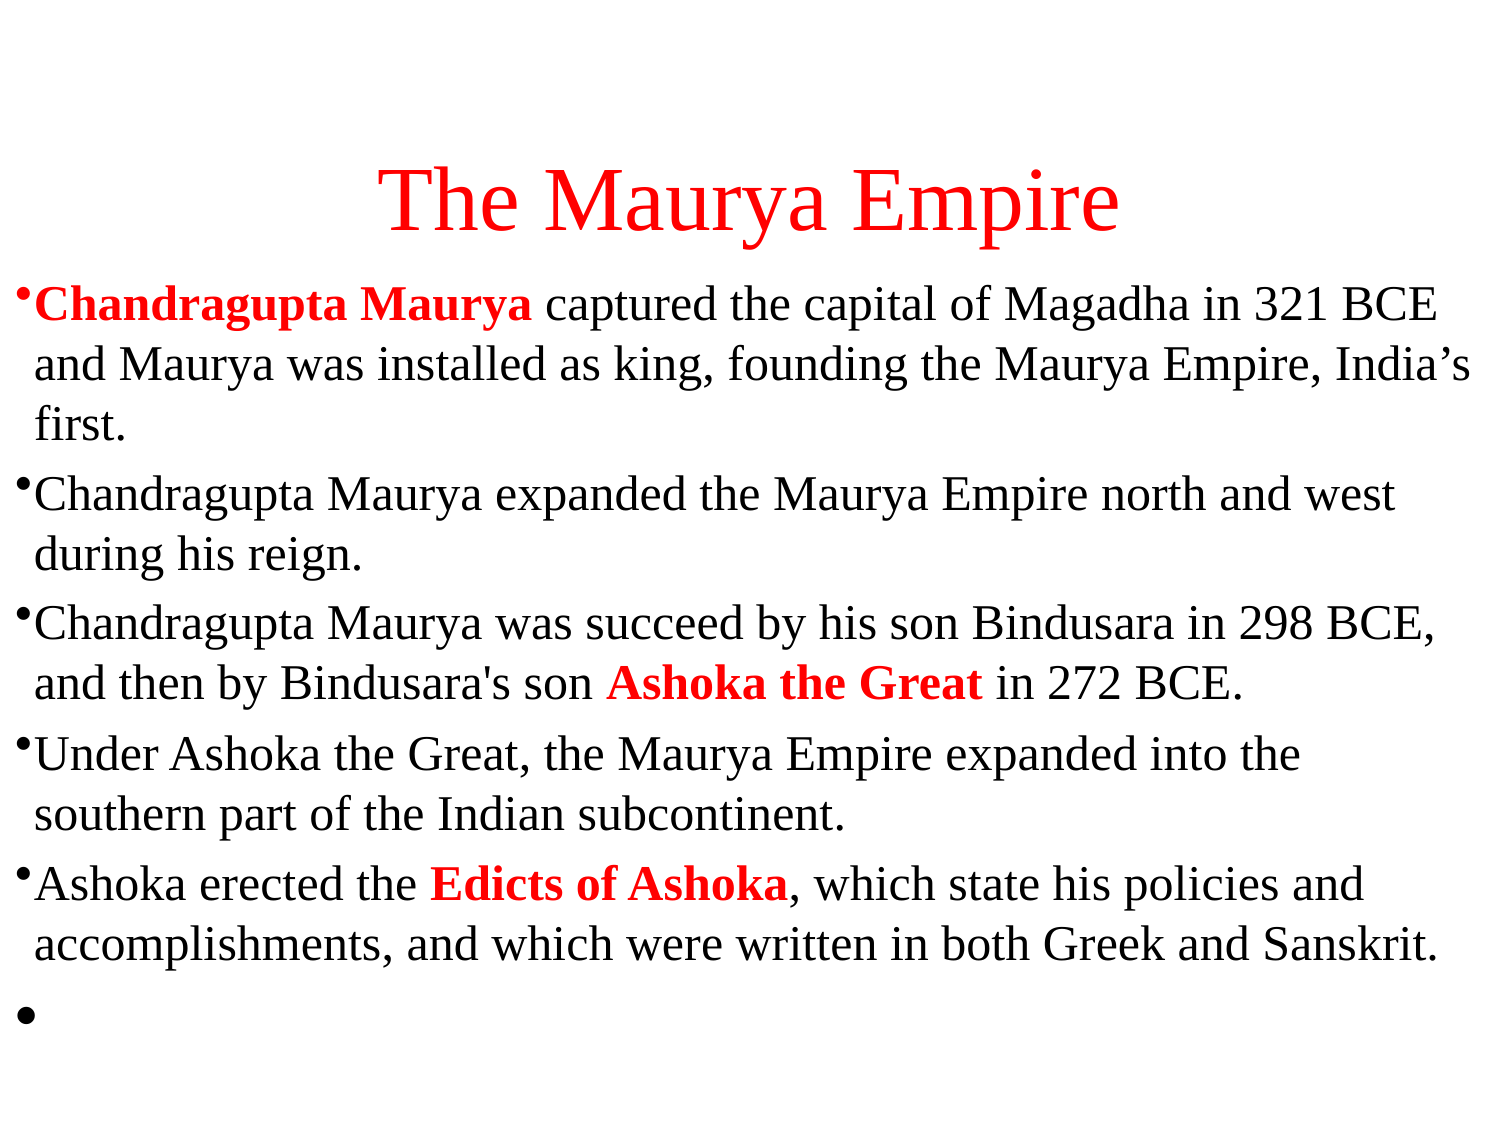

# The Maurya Empire
Chandragupta Maurya captured the capital of Magadha in 321 BCE and Maurya was installed as king, founding the Maurya Empire, India’s first.
Chandragupta Maurya expanded the Maurya Empire north and west during his reign.
Chandragupta Maurya was succeed by his son Bindusara in 298 BCE, and then by Bindusara's son Ashoka the Great in 272 BCE.
Under Ashoka the Great, the Maurya Empire expanded into the southern part of the Indian subcontinent.
Ashoka erected the Edicts of Ashoka, which state his policies and accomplishments, and which were written in both Greek and Sanskrit.